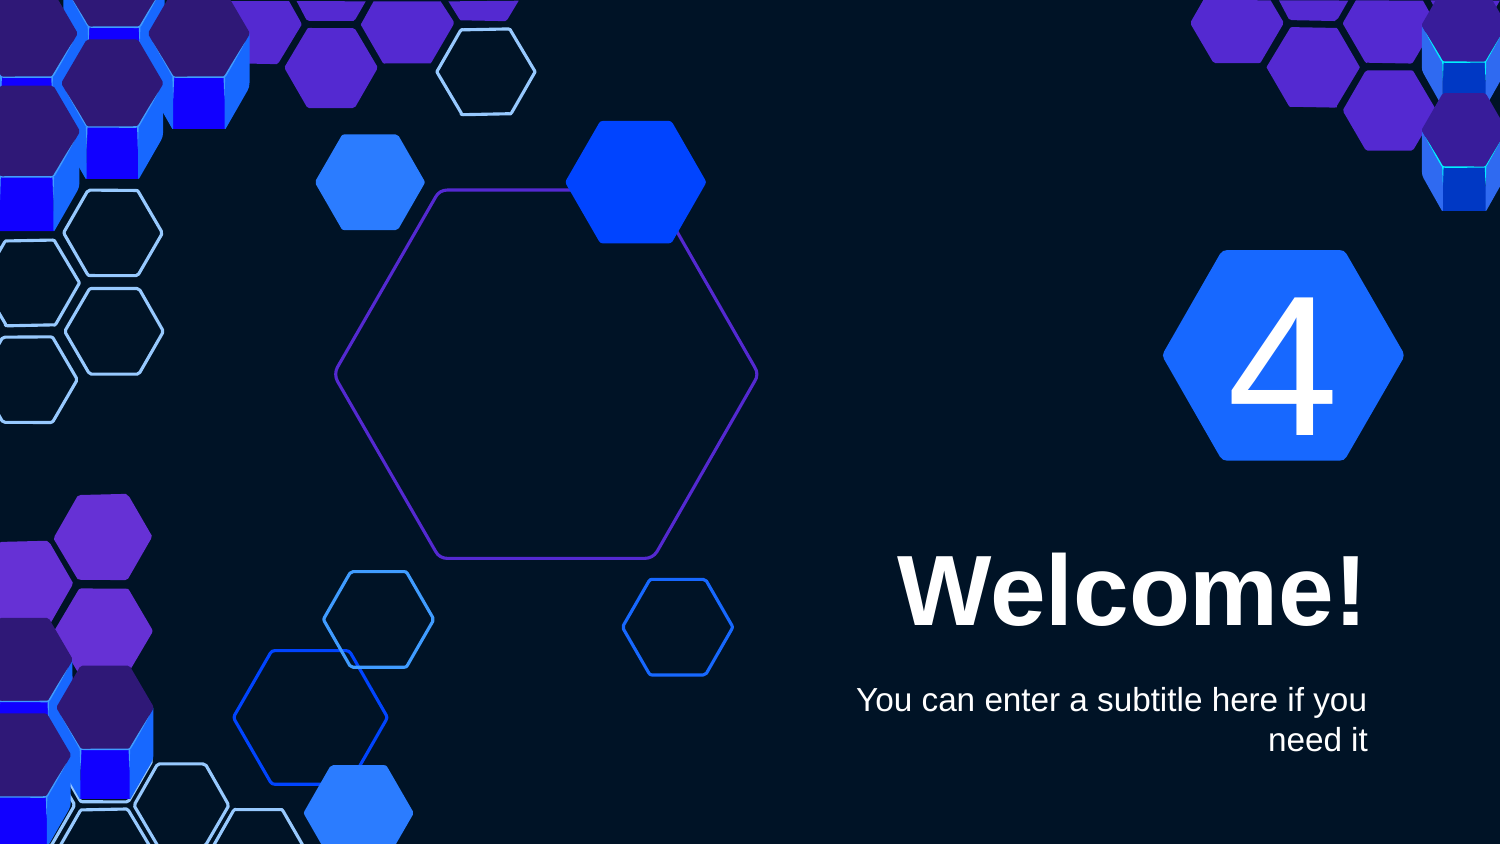

# 4
Welcome!

You can enter a subtitle here if you need it